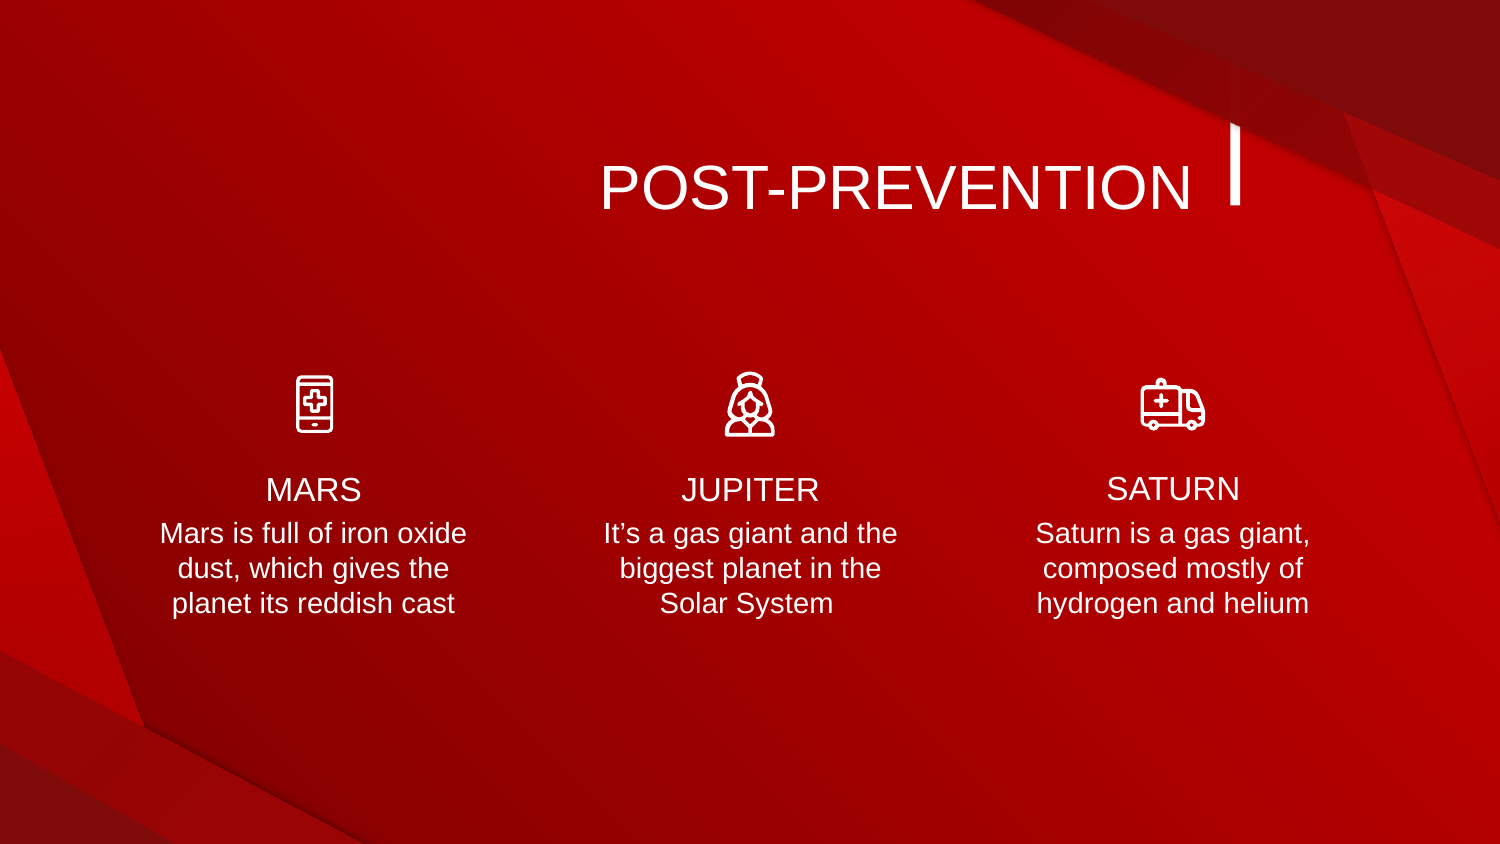

# POST-PREVENTION

SATURN
MARS
JUPITER
Mars is full of iron oxide dust, which gives the planet its reddish cast

It’s a gas giant and the biggest planet in the Solar System

Saturn is a gas giant, composed mostly of hydrogen and helium